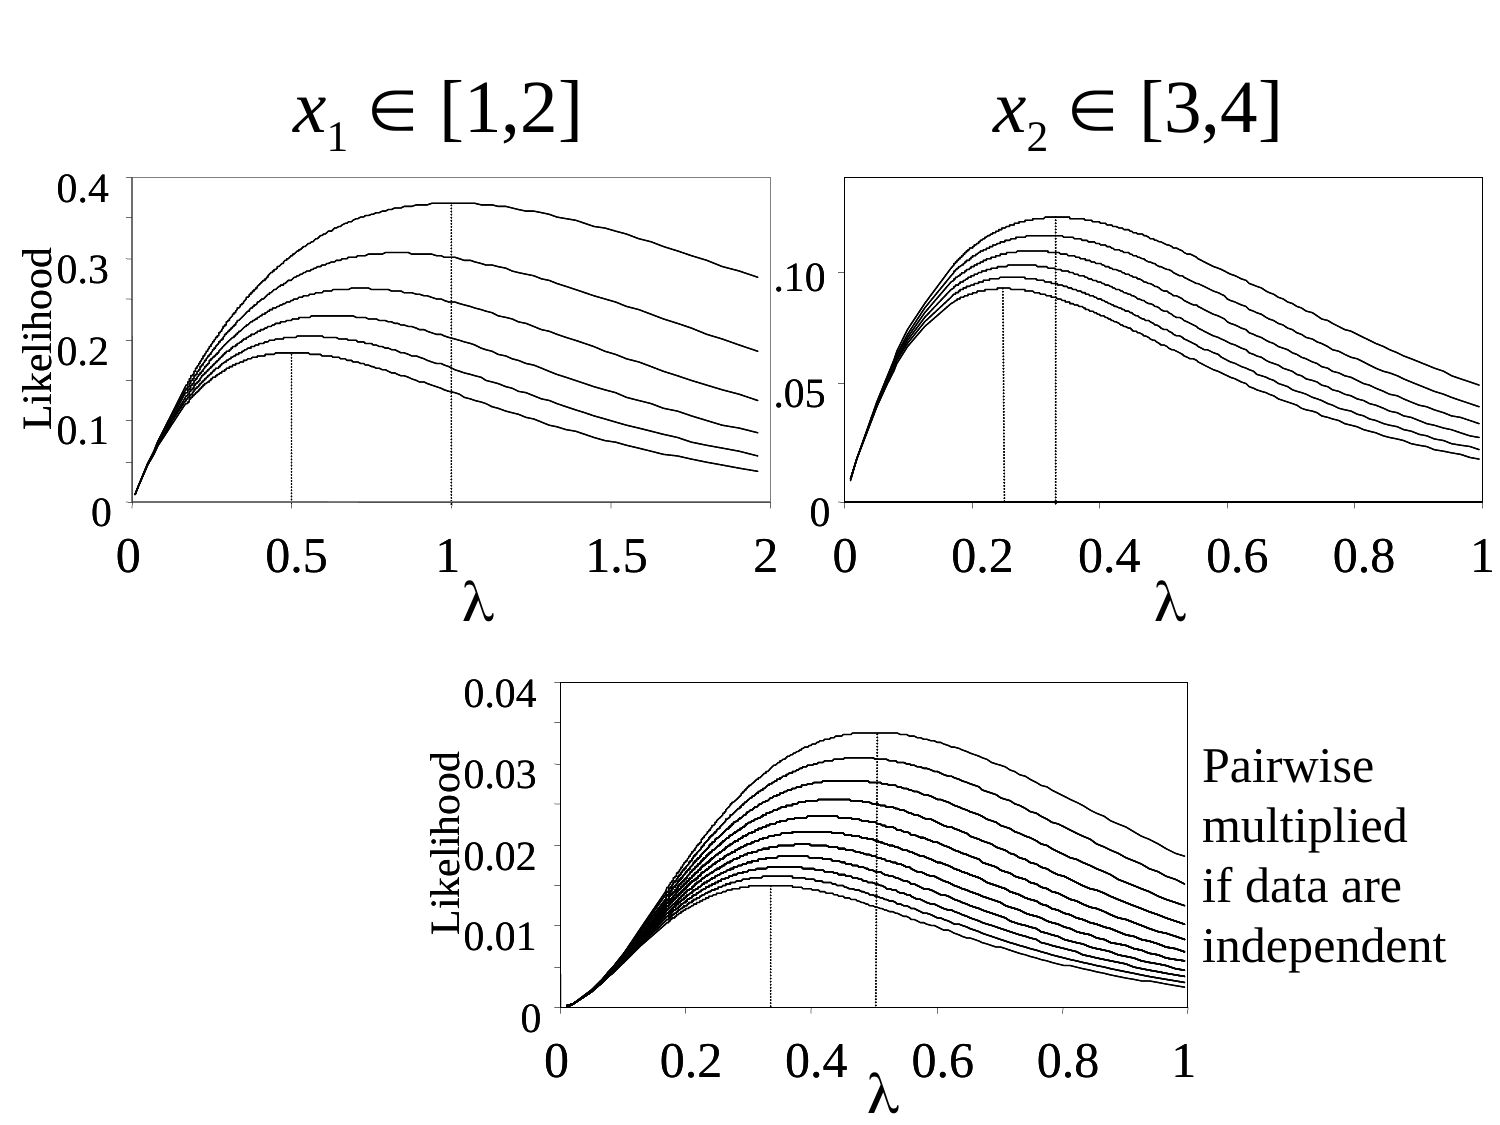

x1 ∈ [1,2]
x2 ∈ [3,4]

0.4
0.4

0.3
0.3
.10
.10

Likelihood
Likelihood

0.2
0.2

.05
.05

0.1
0.1

0
0
0
0

0
0
0.5
0.5
1
1
1.5
1.5
2
2
0
0
0.2
0.2
0.4
0.4
0.6
0.6
0.8
0.8
1
1
λ
λ
0.04
0.04

Pairwise
multiplied
if data are
independent

0.03
0.03

Likelihood
Likelihood
0.02
0.02

0.01
0.01

0
0

0
0
0.2
0.2
0.4
0.4
0.6
0.6
0.8
0.8
1
1
λ